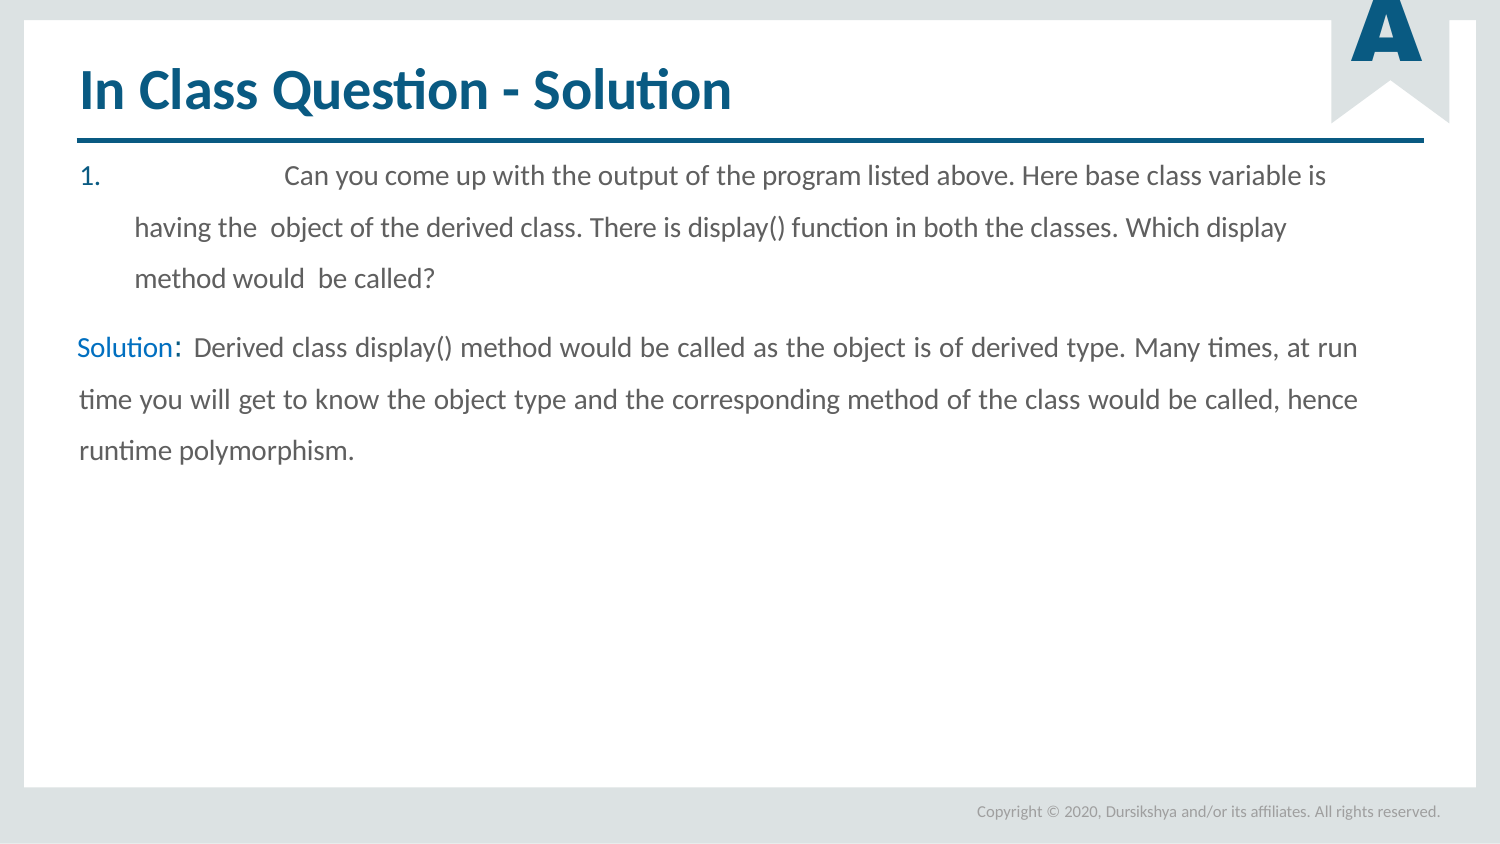

# A
In Class Question - Solution
1.		Can you come up with the output of the program listed above. Here base class variable is having the  object of the derived class. There is display() function in both the classes. Which display method would  be called?
Solution: Derived class display() method would be called as the object is of derived type. Many times, at run  time you will get to know the object type and the corresponding method of the class would be called, hence  runtime polymorphism.
Copyright © 2020, Dursikshya and/or its affiliates. All rights reserved.